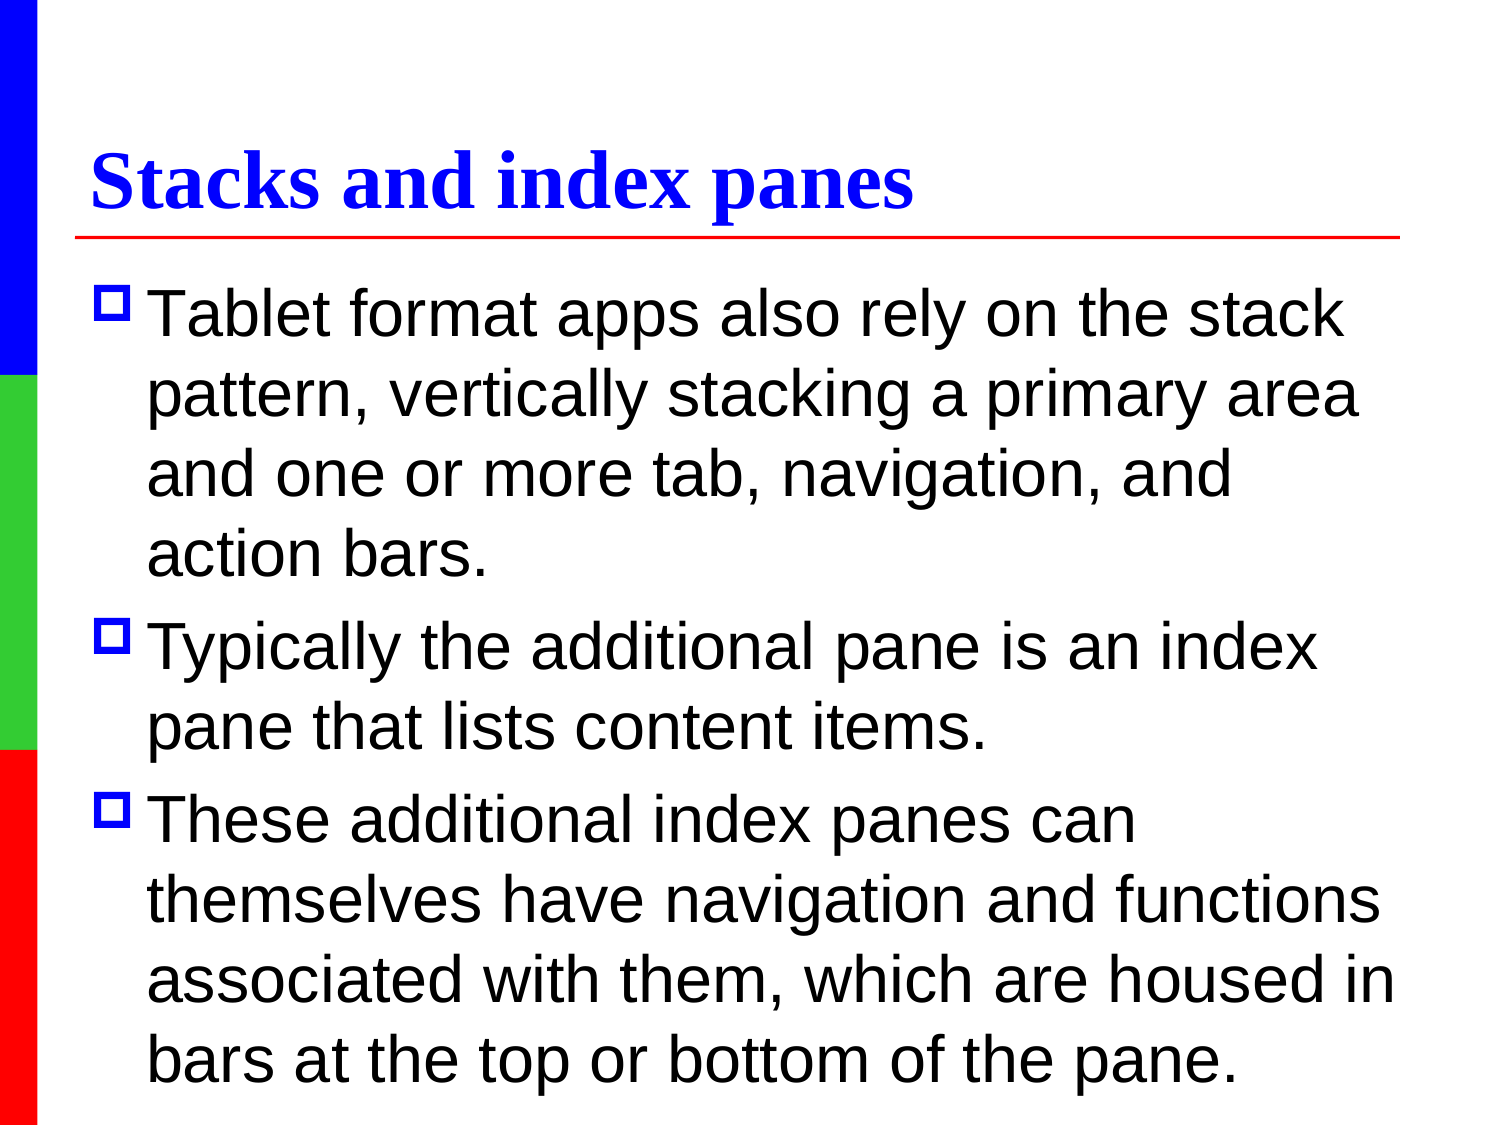

# Stacks and index panes
Tablet format apps also rely on the stack pattern, vertically stacking a primary area and one or more tab, navigation, and action bars.
Typically the additional pane is an index pane that lists content items.
These additional index panes can themselves have navigation and functions associated with them, which are housed in bars at the top or bottom of the pane.